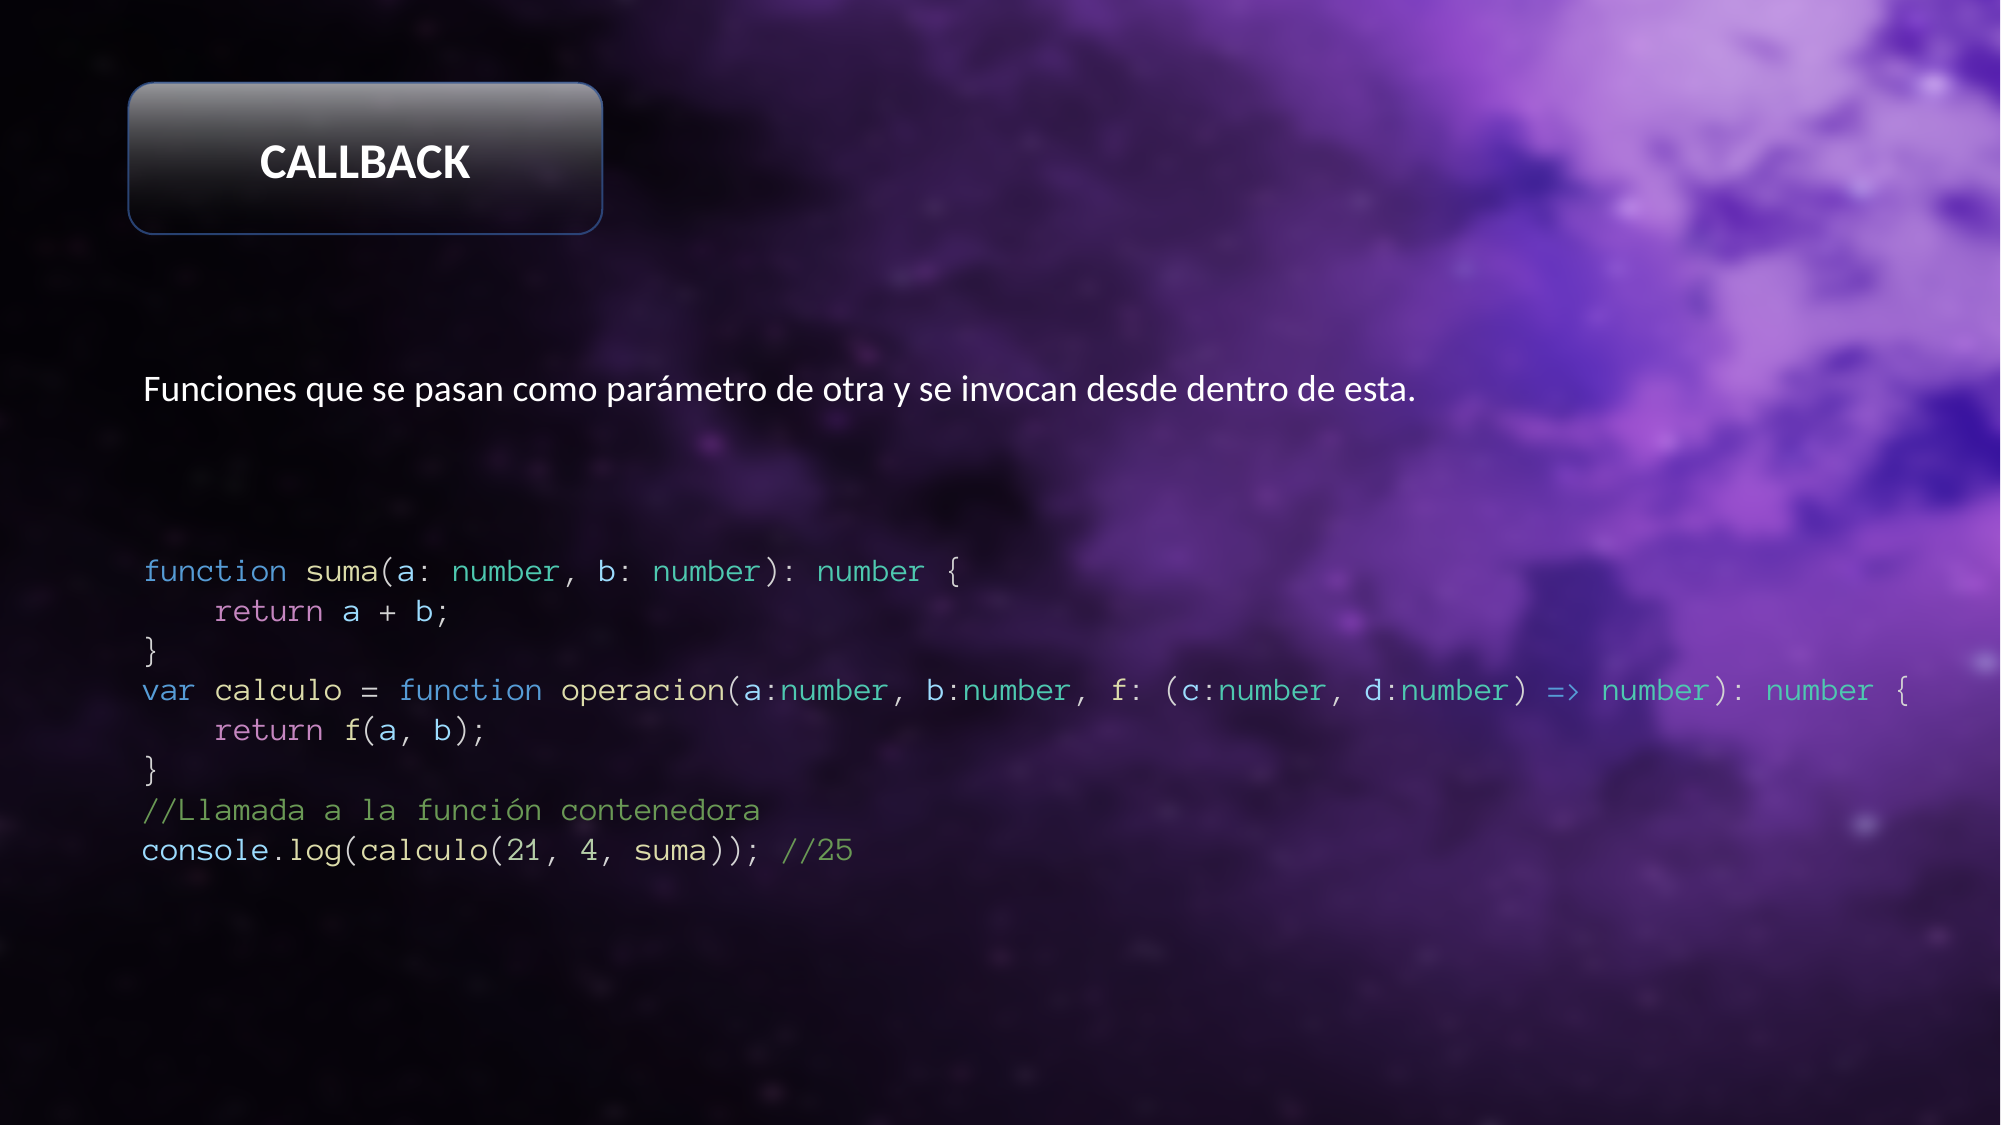

CALLBACK
Funciones que se pasan como parámetro de otra y se invocan desde dentro de esta.
function suma(a: number, b: number): number {
    return a + b;
}
var calculo = function operacion(a:number, b:number, f: (c:number, d:number) => number): number {
    return f(a, b);
}
//Llamada a la función contenedora
console.log(calculo(21, 4, suma)); //25